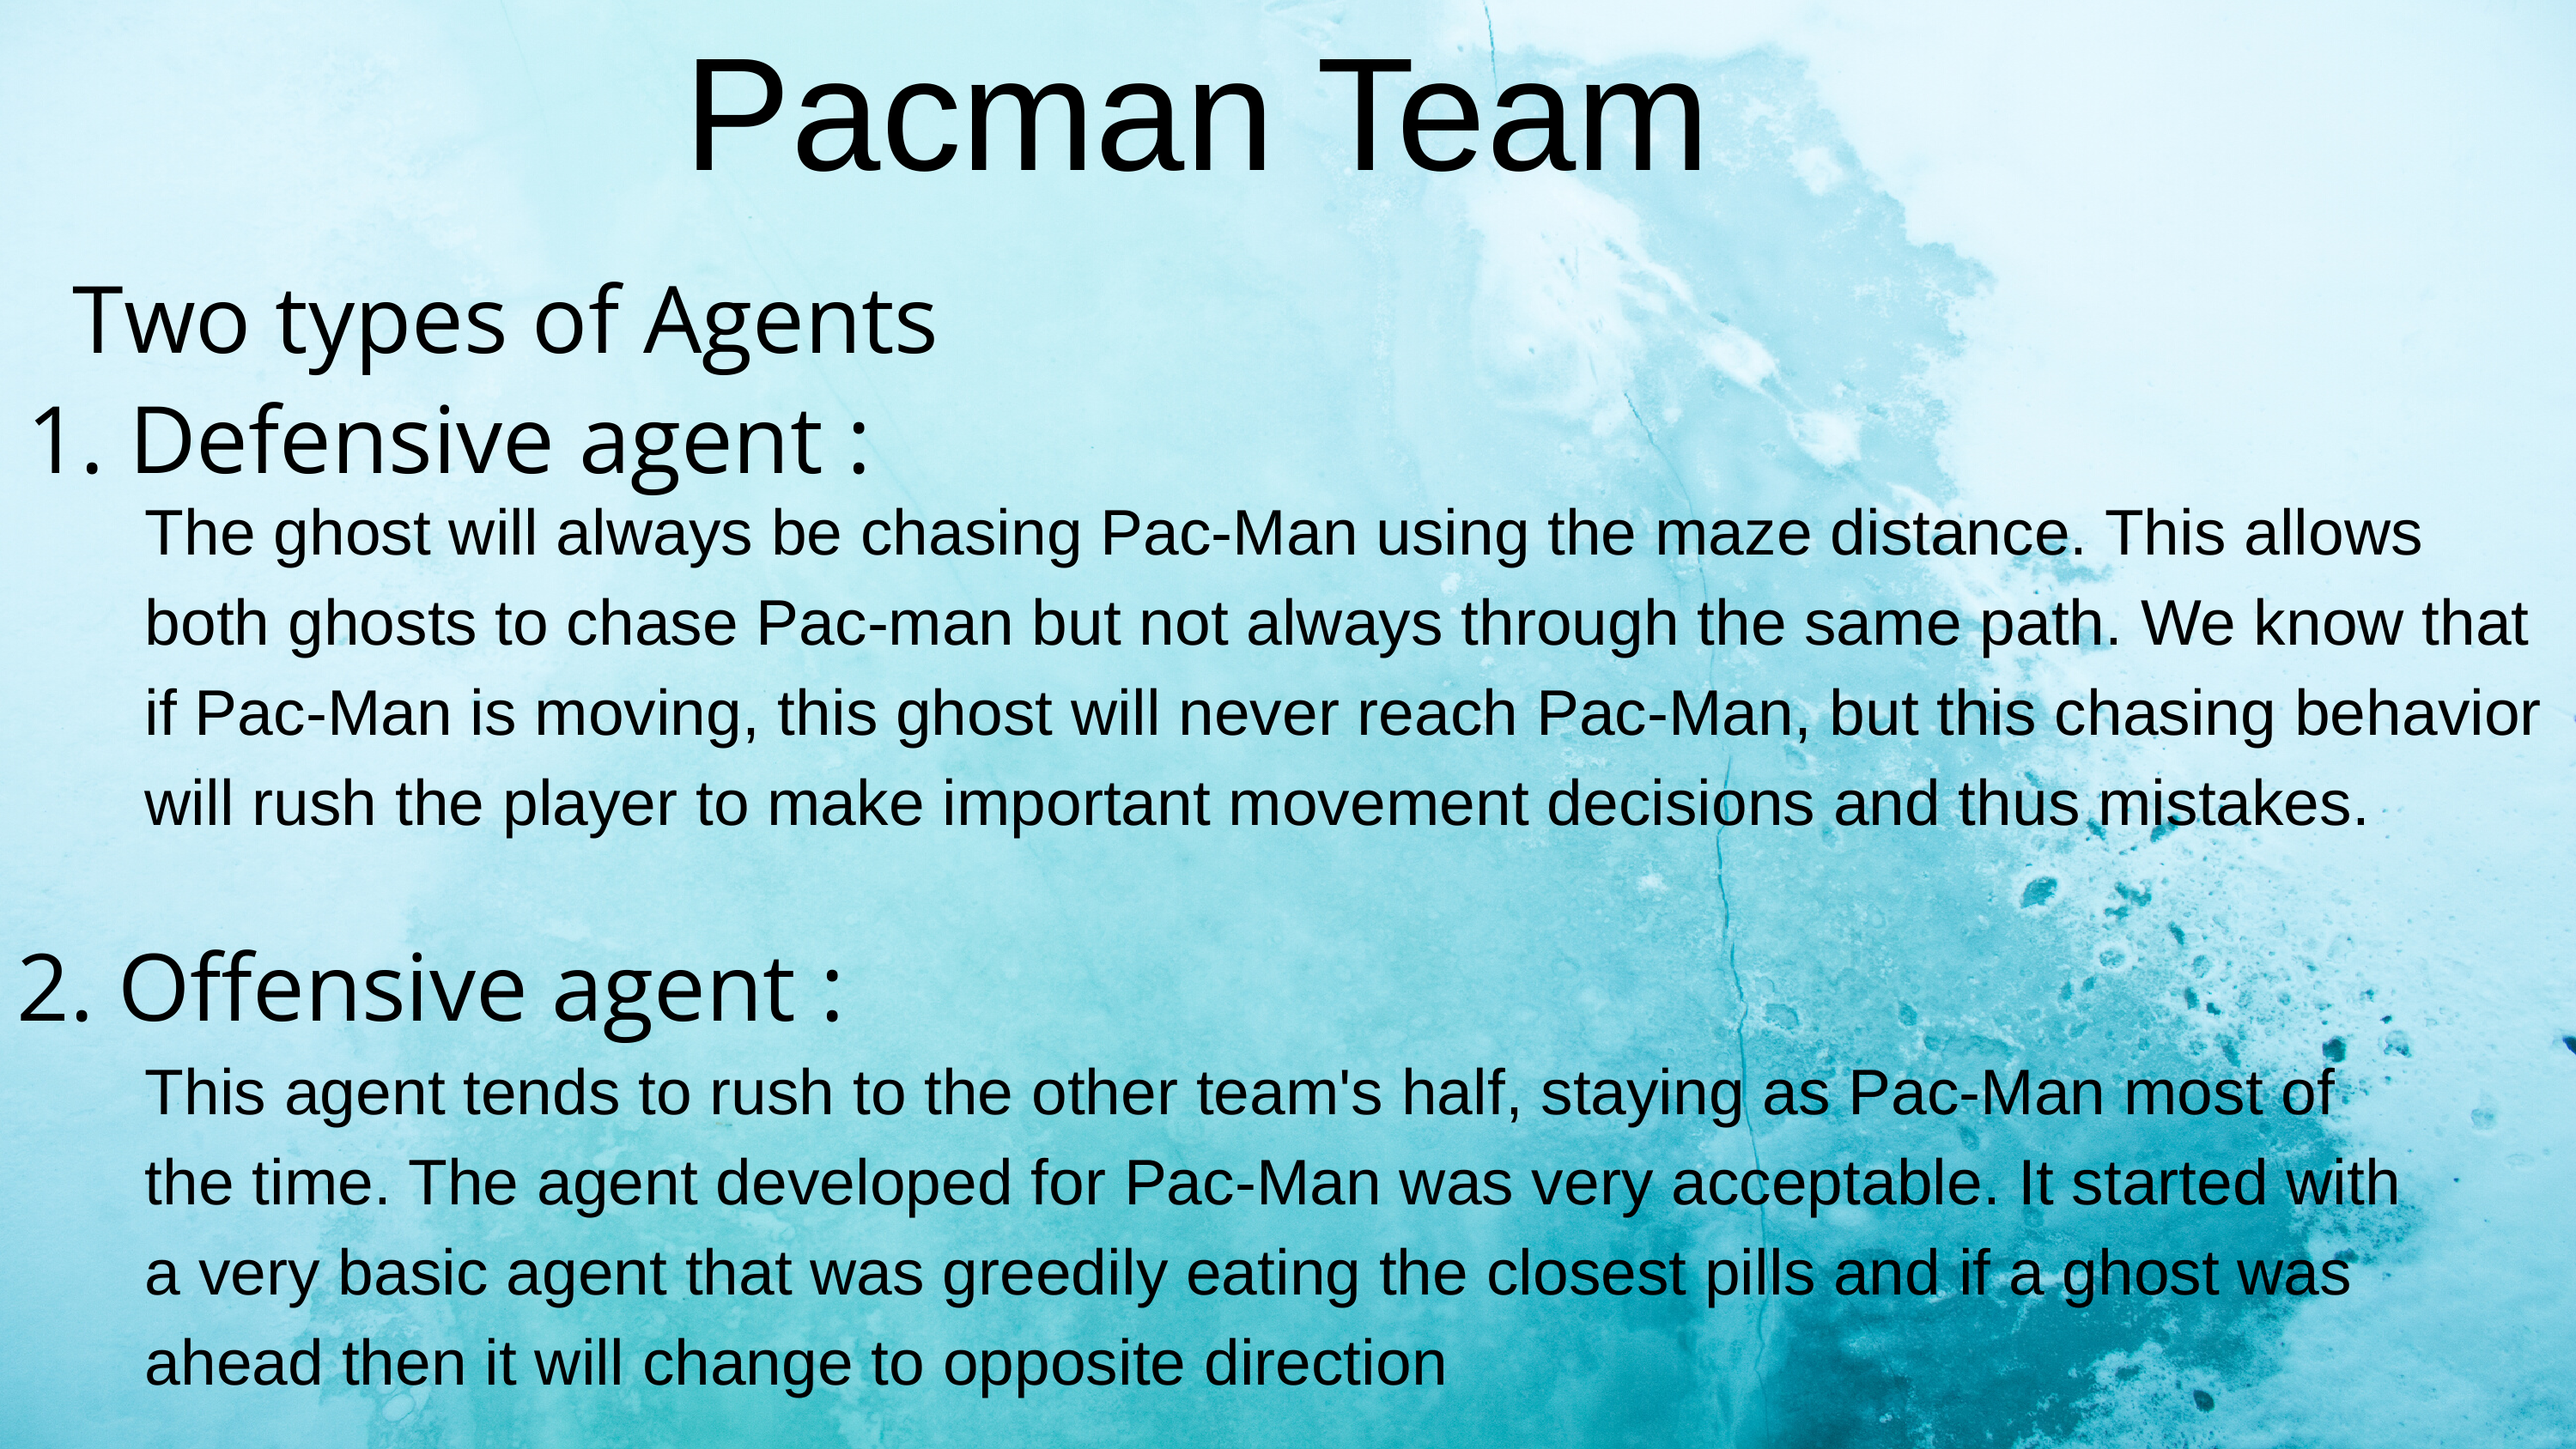

Pacman Team
Two types of Agents
1. Defensive agent :
The ghost will always be chasing Pac-Man using the maze distance. This allows both ghosts to chase Pac-man but not always through the same path. We know that if Pac-Man is moving, this ghost will never reach Pac-Man, but this chasing behavior will rush the player to make important movement decisions and thus mistakes.
2. Offensive agent :
This agent tends to rush to the other team's half, staying as Pac-Man most of the time. The agent developed for Pac-Man was very acceptable. It started with a very basic agent that was greedily eating the closest pills and if a ghost was ahead then it will change to opposite direction